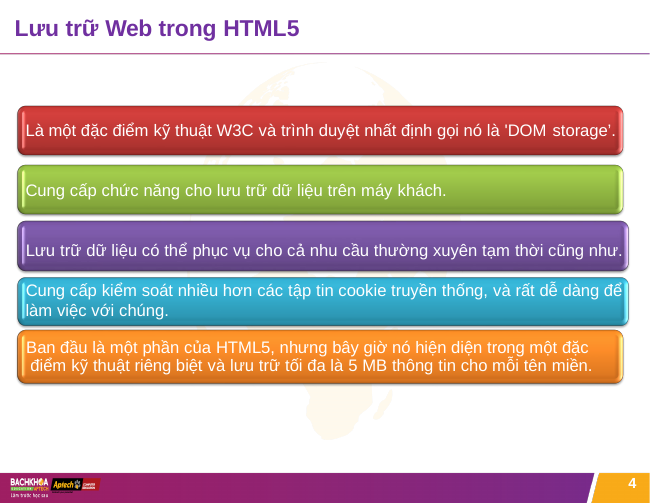

# Lưu trữ Web trong HTML5

Là một đặc điểm kỹ thuật W3C và trình duyệt nhất định gọi nó là 'DOM storage’.

Cung cấp chức năng cho lưu trữ dữ liệu trên máy khách.

Lưu trữ dữ liệu có thể phục vụ cho cả nhu cầu thường xuyên tạm thời cũng như.

Cung cấp kiểm soát nhiều hơn các tập tin cookie truyền thống, và rất dễ dàng để làm việc với chúng.

Ban đầu là một phần của HTML5, nhưng bây giờ nó hiện diện trong một đặc  điểm kỹ thuật riêng biệt và lưu trữ tối đa là 5 MB thông tin cho mỗi tên miền.

4